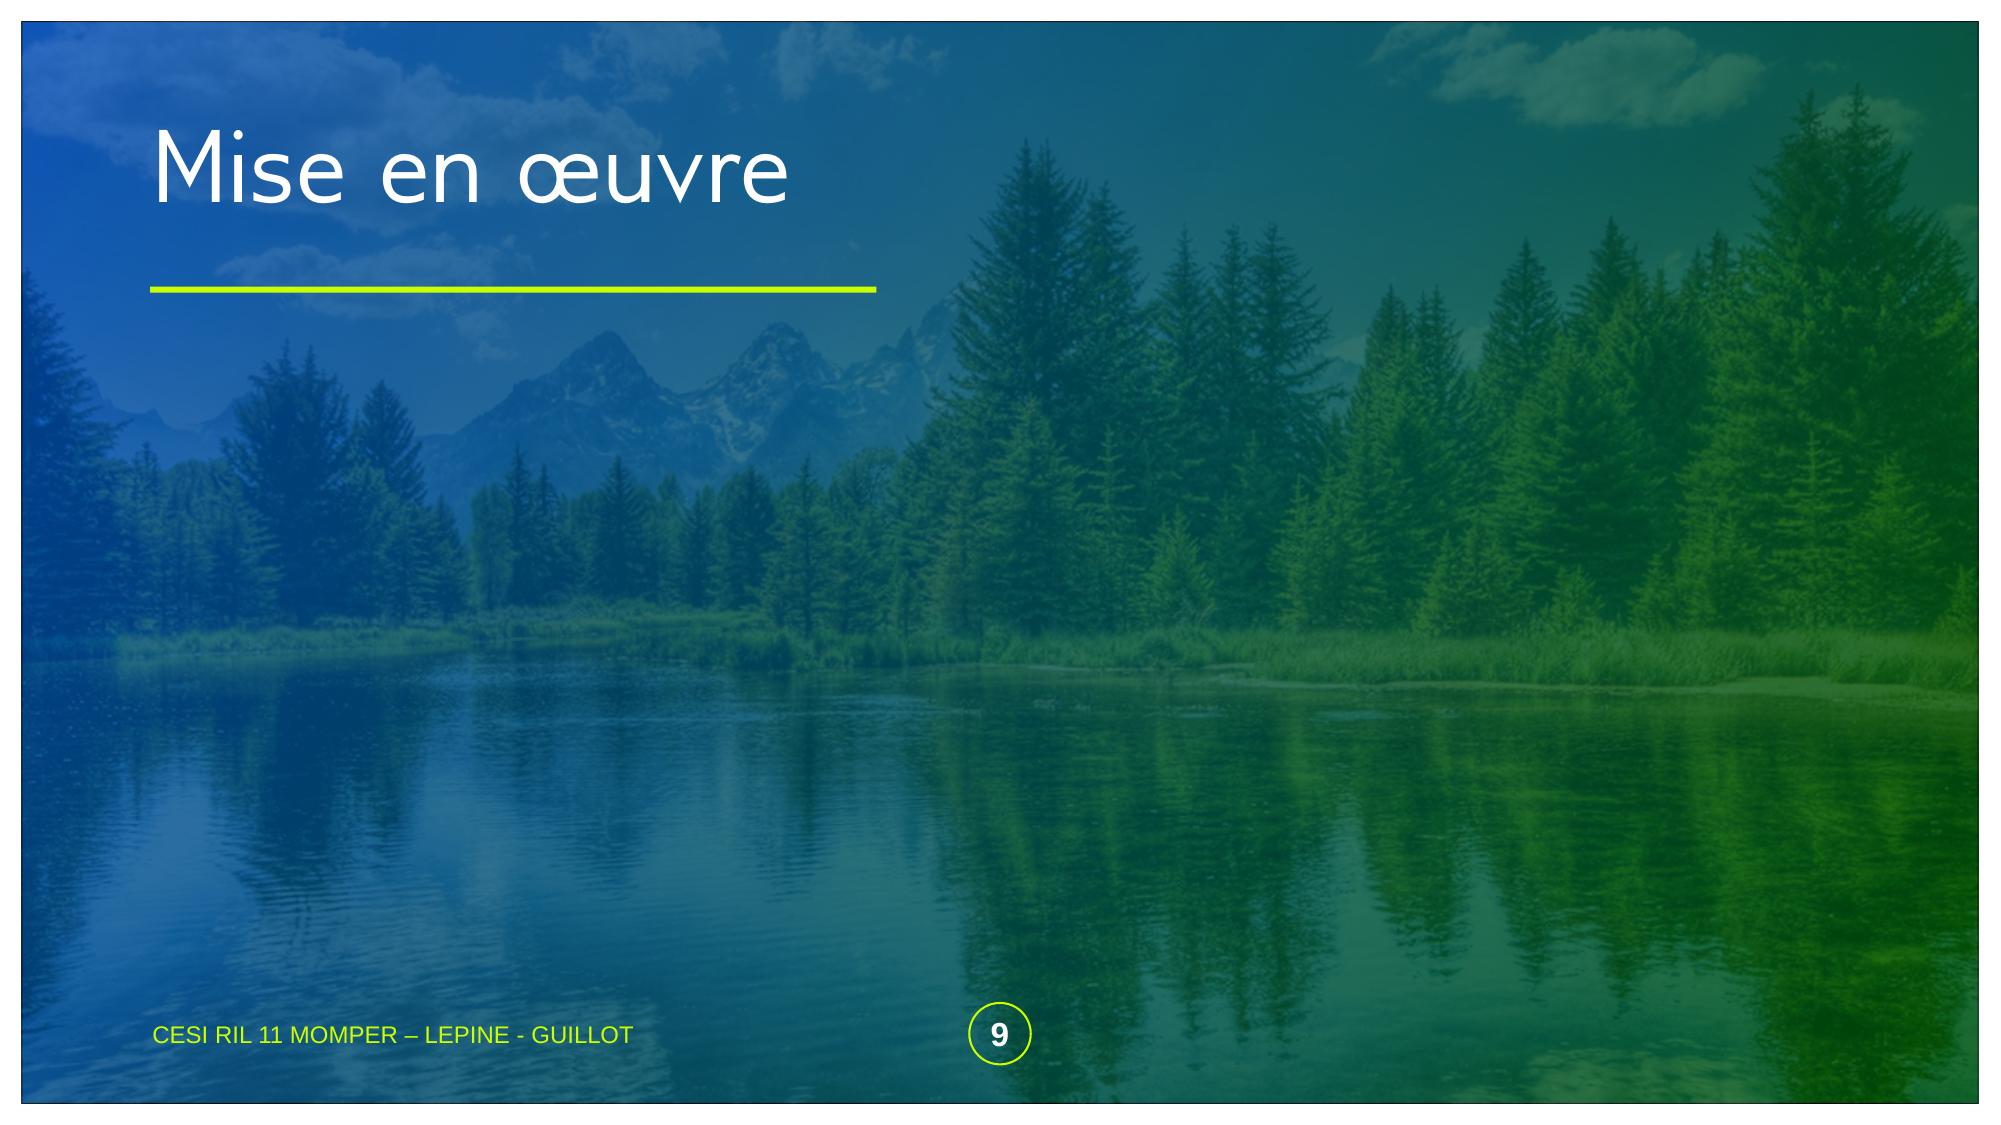

# Mise en œuvre

CESI RIL 11 MOMPER – LEPINE - GUILLOT
9